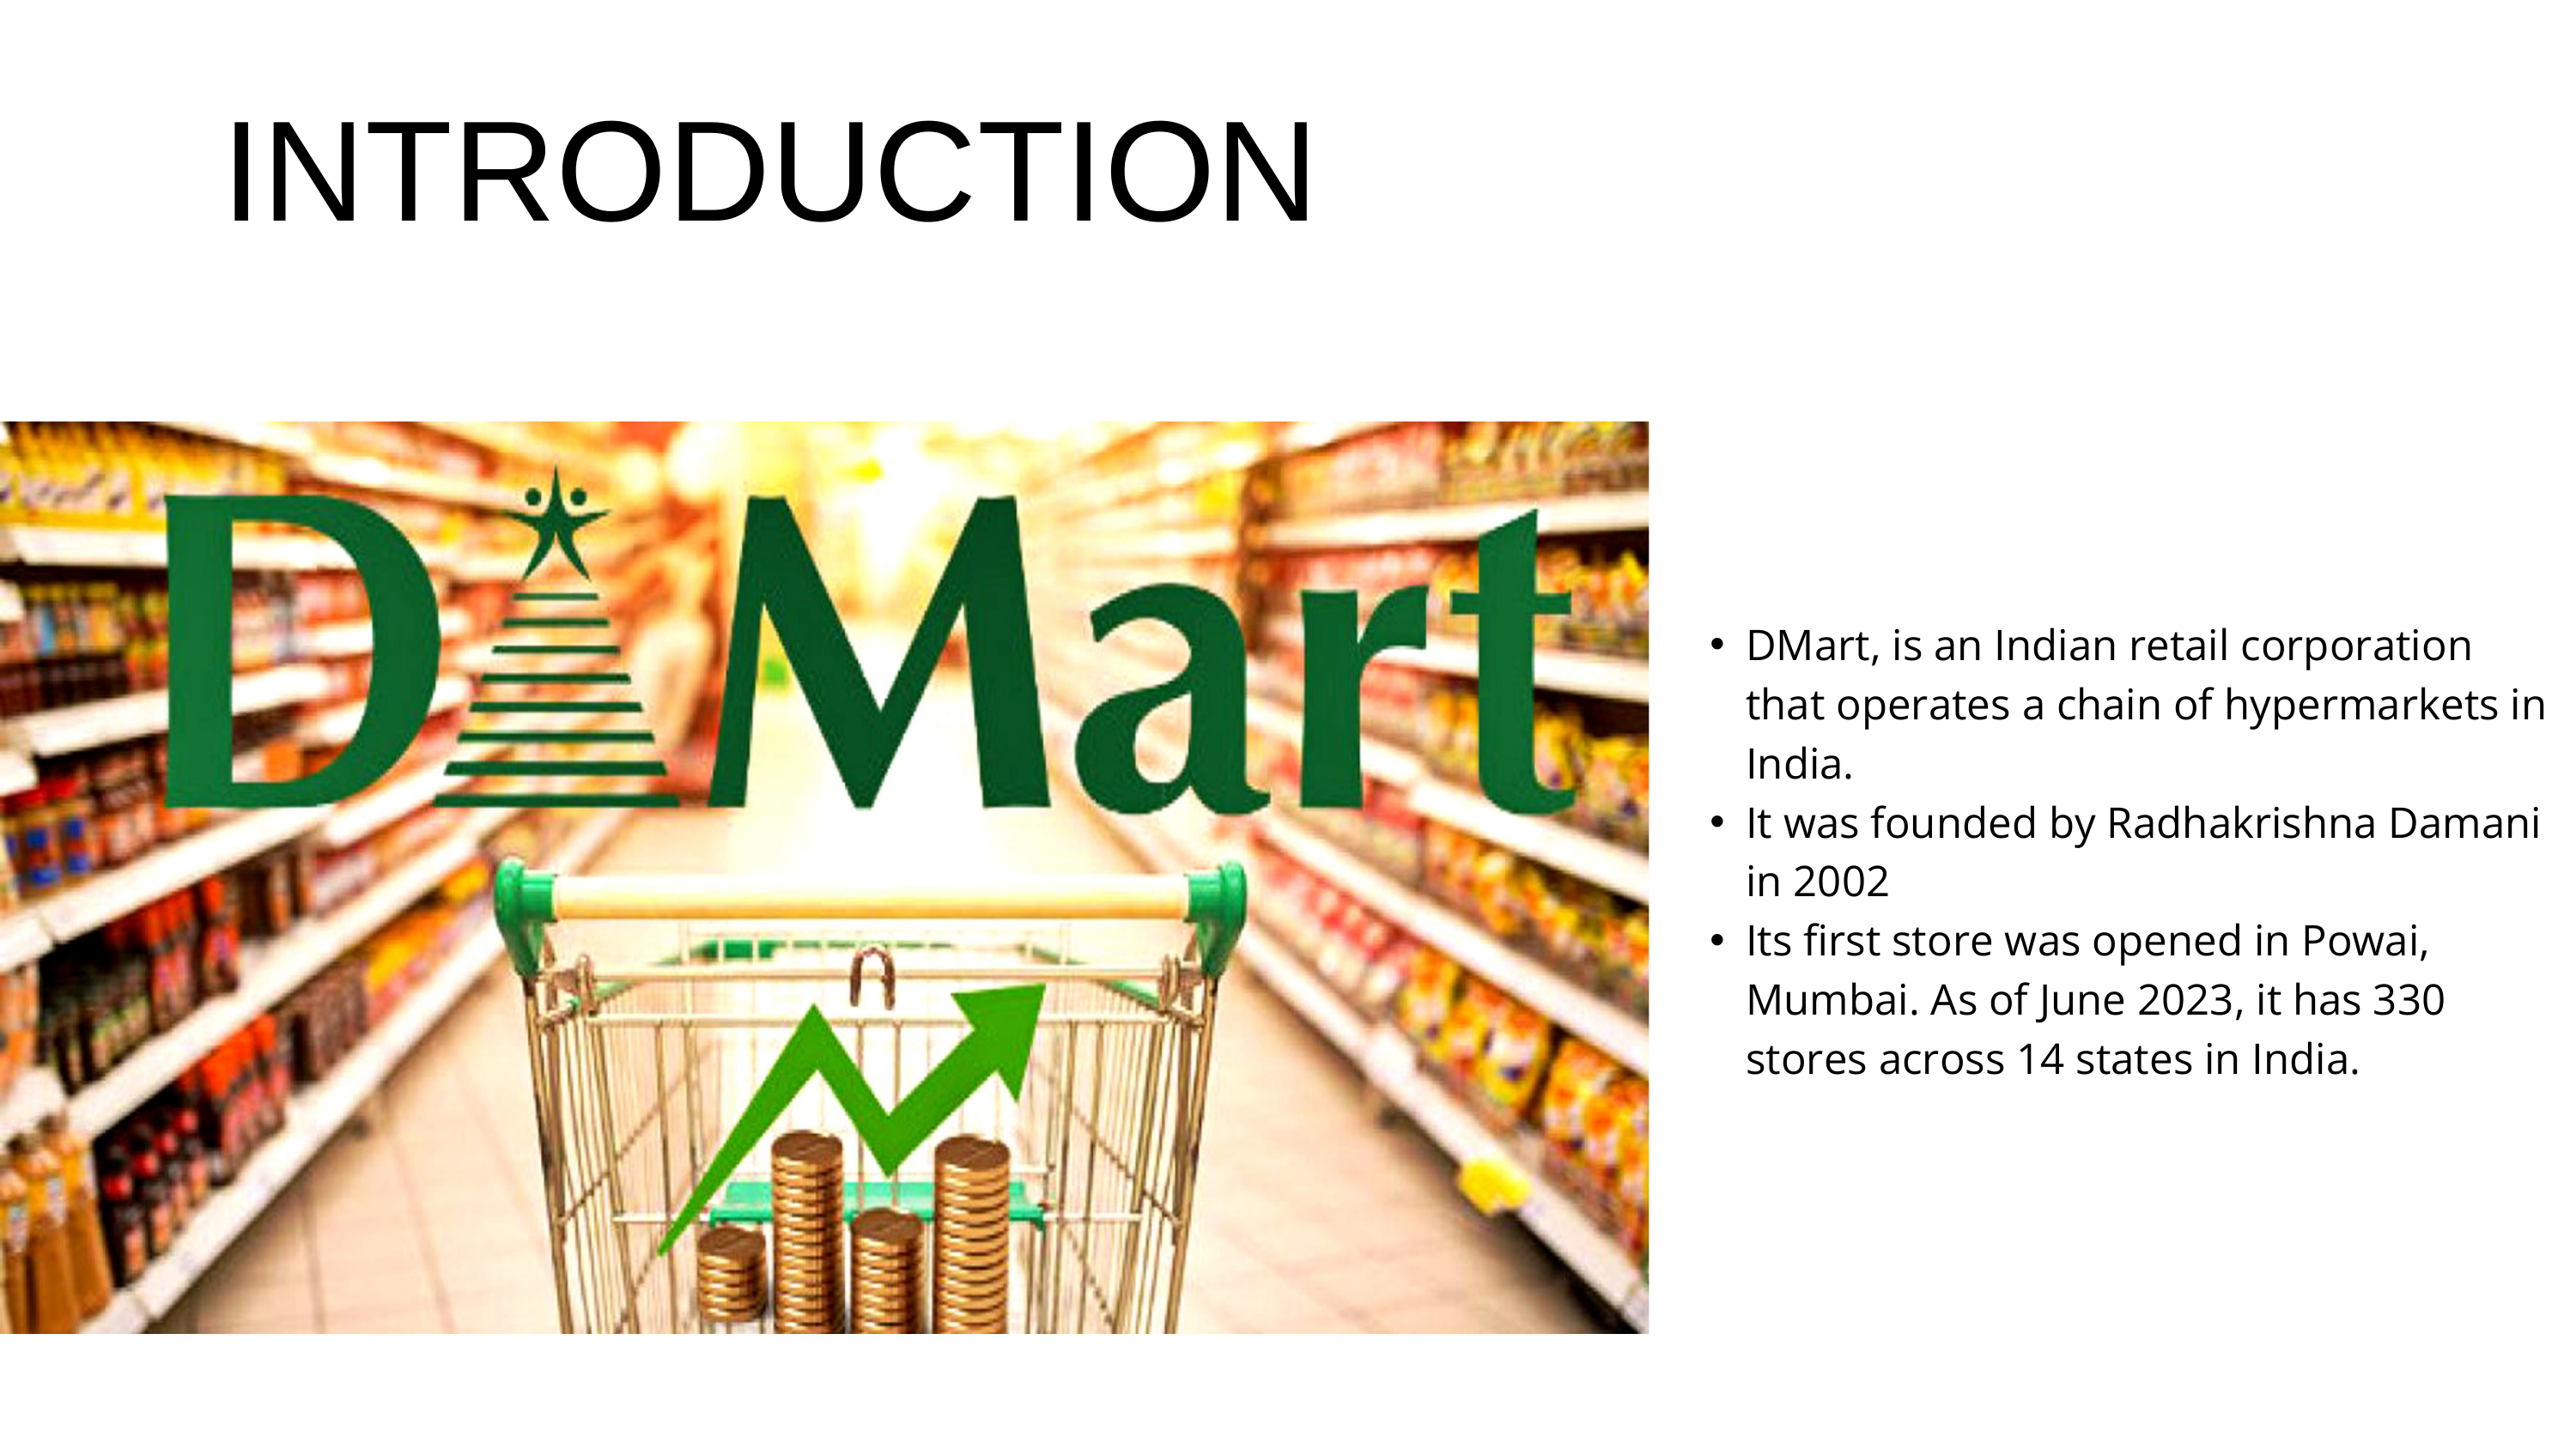

INTRODUCTION

DMart, is an Indian retail corporation that operates a chain of hypermarkets in India.
It was founded by Radhakrishna Damani in 2002
Its first store was opened in Powai, Mumbai. As of June 2023, it has 330 stores across 14 states in India.